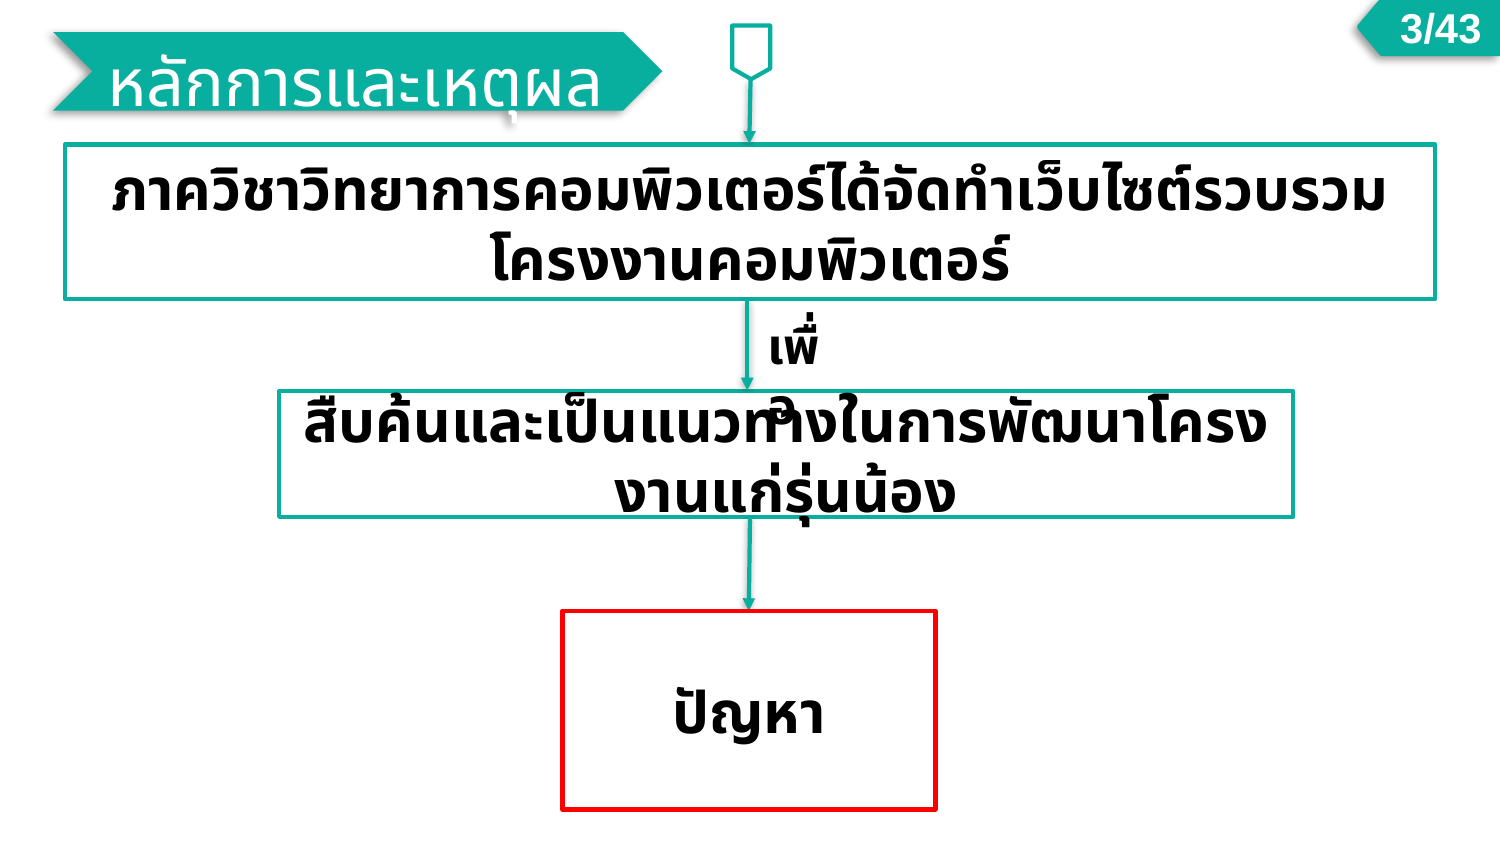

3/43

หลักการและเหตุผล
ภาควิชาวิทยาการคอมพิวเตอร์ได้จัดทำเว็บไซต์รวบรวมโครงงานคอมพิวเตอร์
เพื่อ
สืบค้นและเป็นแนวทางในการพัฒนาโครงงานแก่รุ่นน้อง
ปัญหา